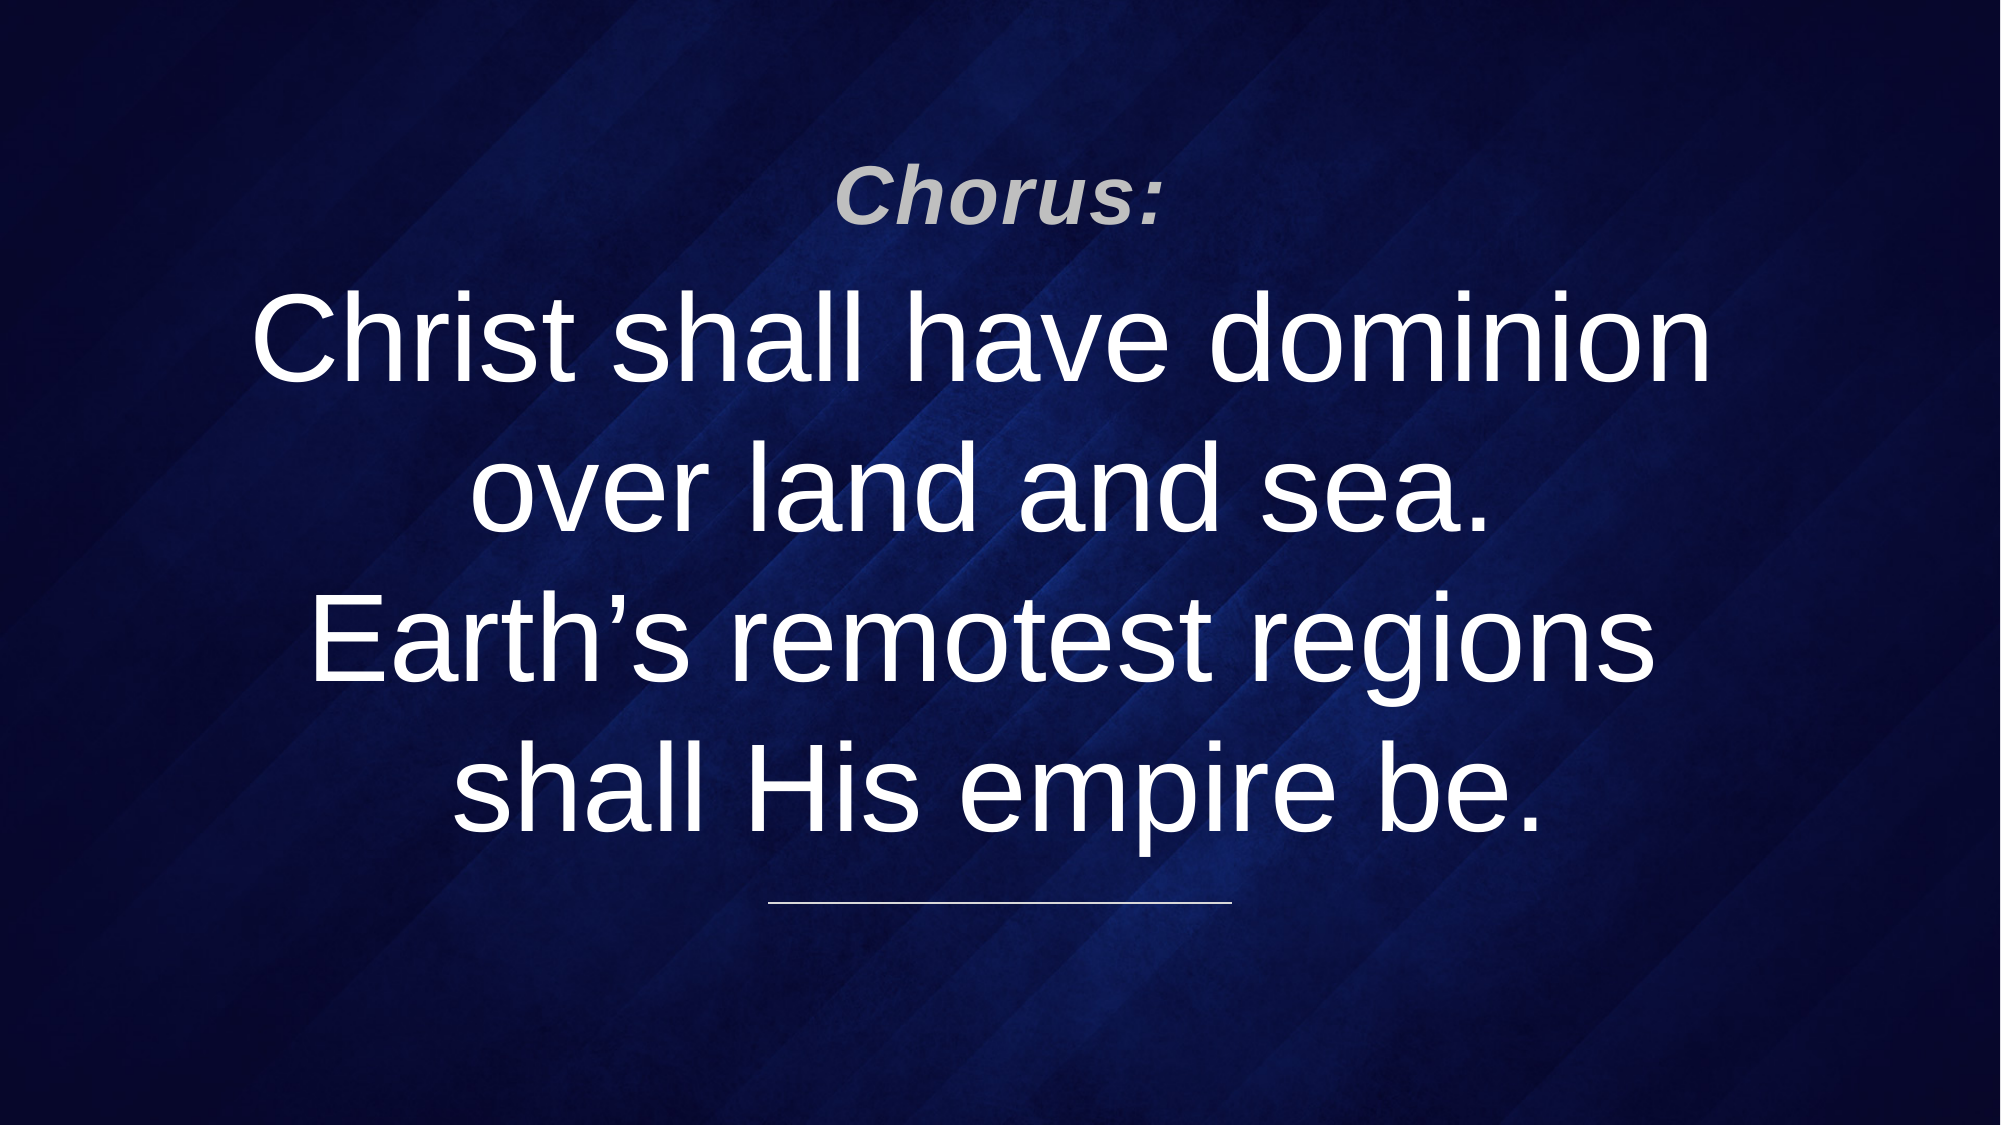

Chorus:
# Christ shall have dominion over land and sea. Earth’s remotest regions shall His empire be.